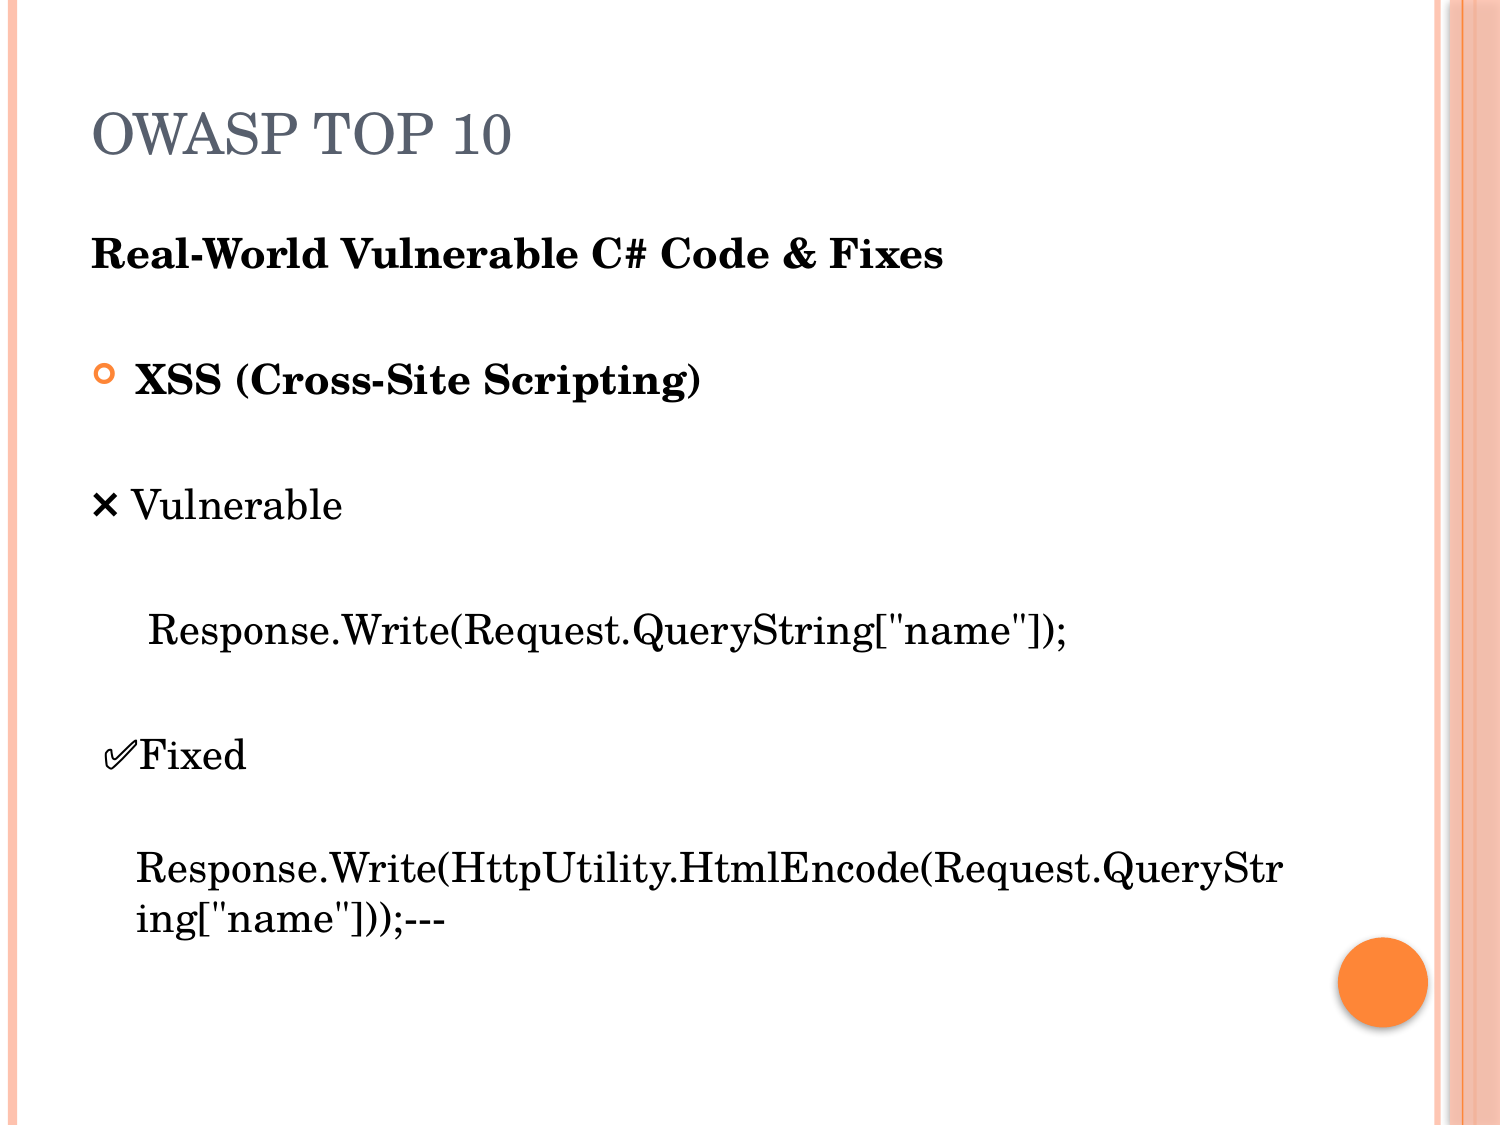

# OWASP Top 10
Real-World Vulnerable C# Code & Fixes

XSS (Cross-Site Scripting)

❌ Vulnerable

     Response.Write(Request.QueryString["name"]);

 ✅Fixed
  Response.Write(HttpUtility.HtmlEncode(Request.QueryString["name"]));---